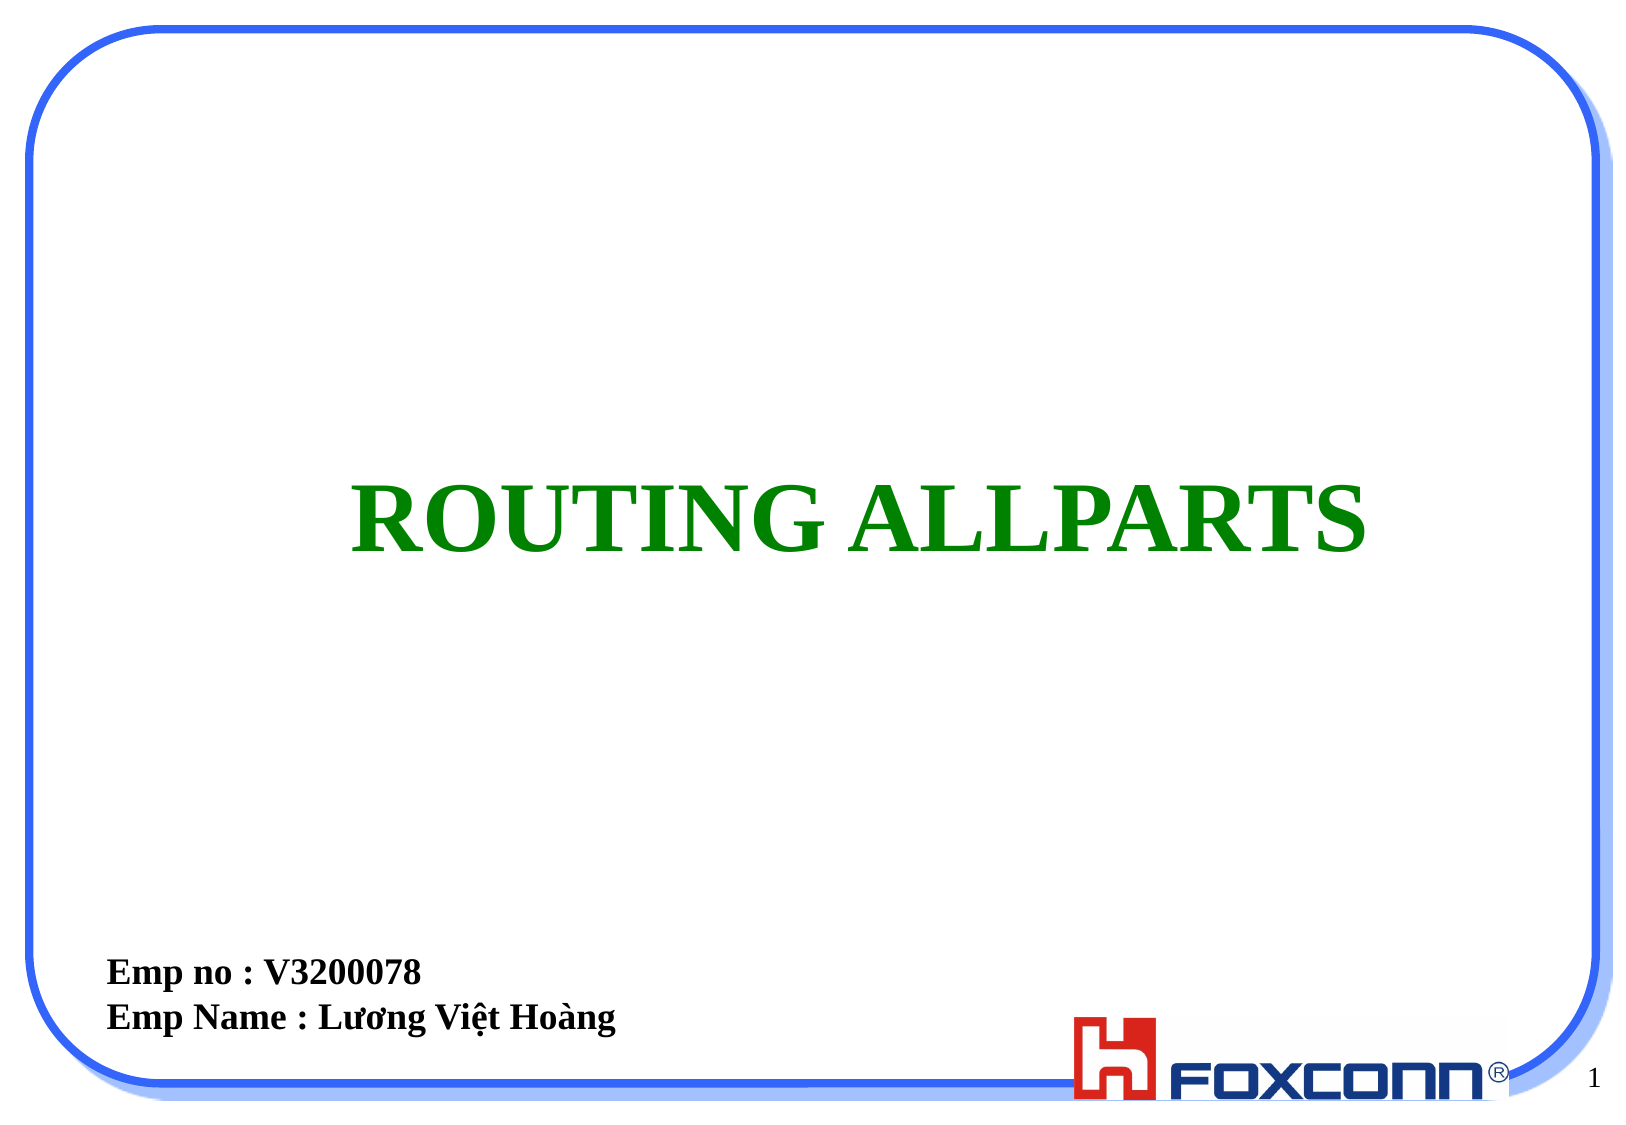

ROUTING ALLPARTS
Emp no : V3200078
Emp Name : Lương Việt Hoàng
1